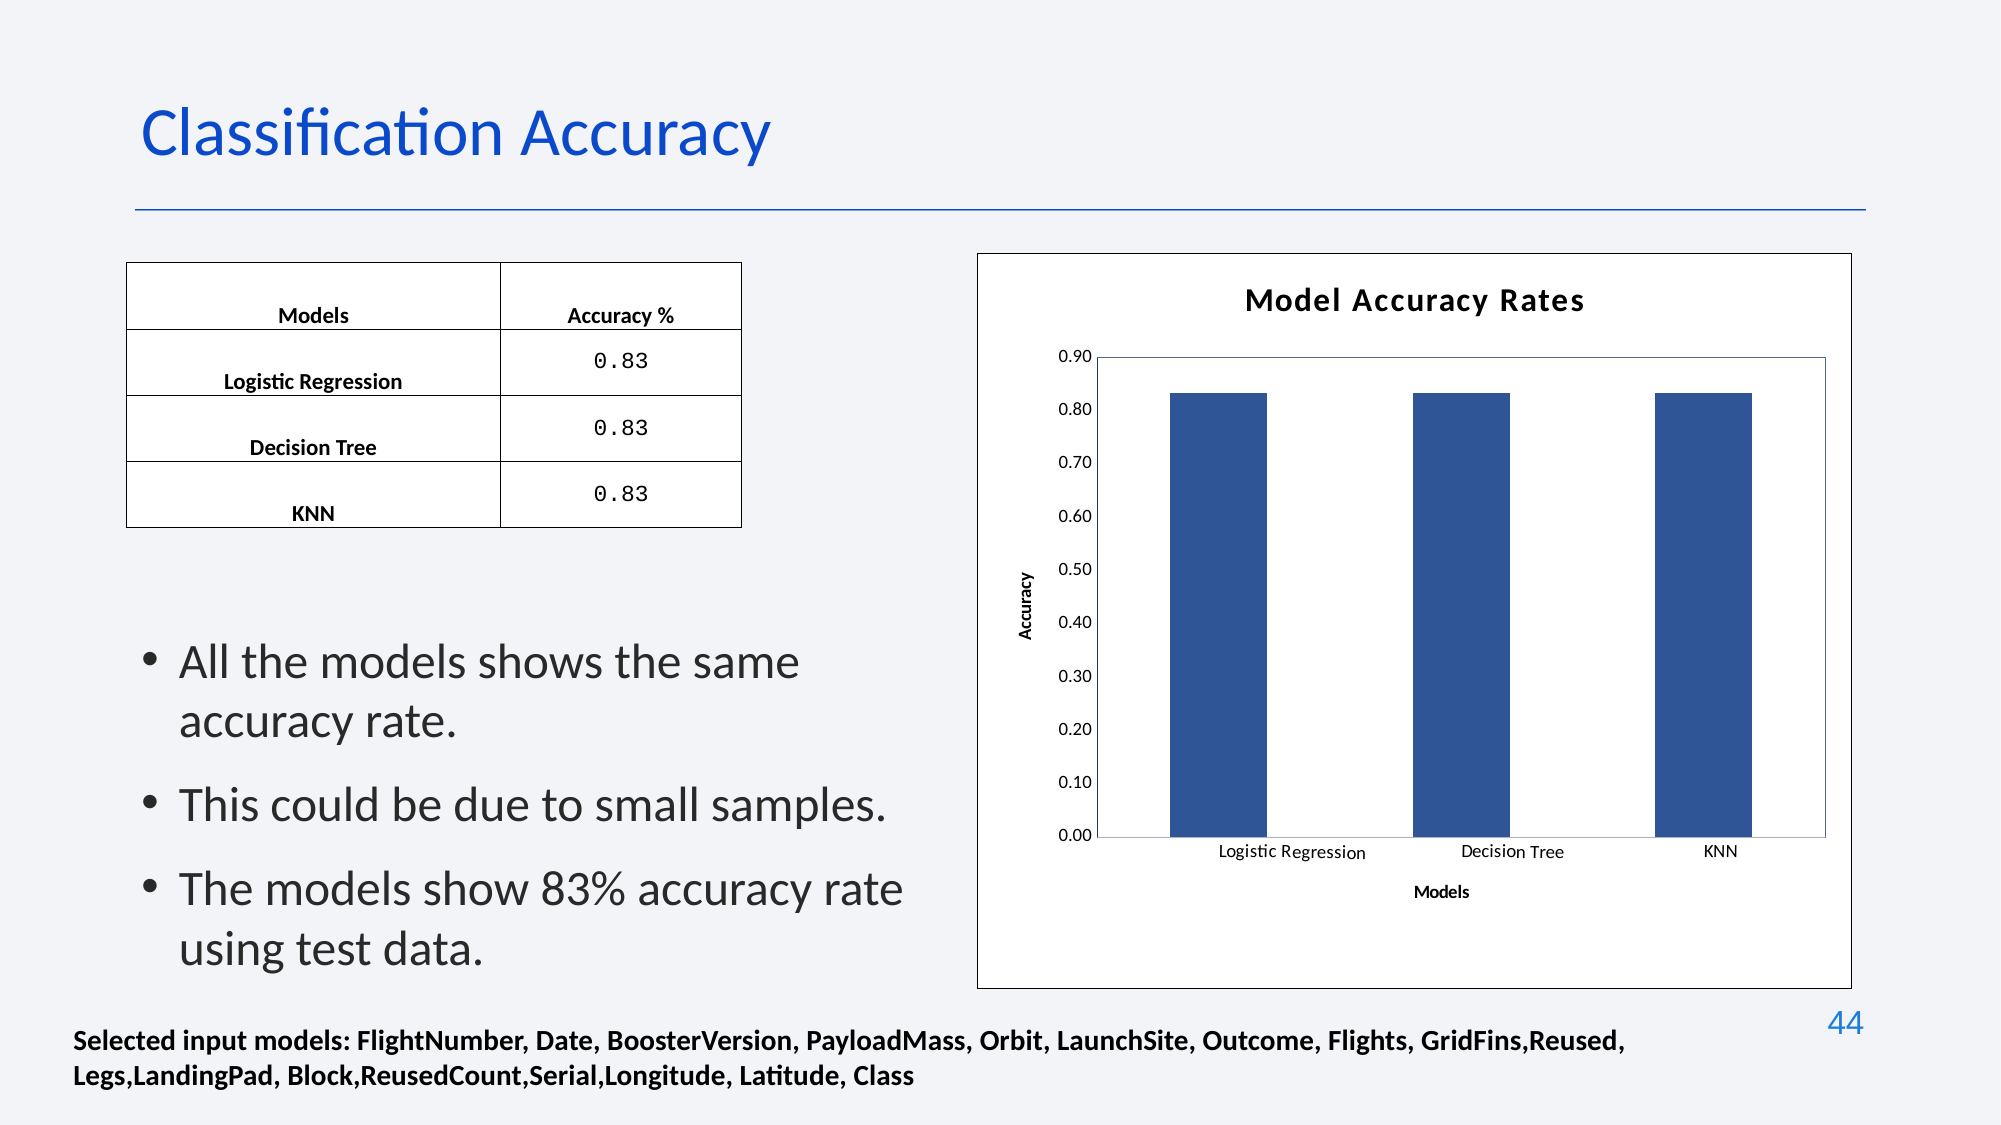

Classification Accuracy

### Chart: Model Accuracy Rates

| Category | Accuracy % |
|---|---|
| Logistic Regression | 0.833333333333333 |
| Decision Tree | 0.833333333333333 |
| KNN | 0.833333333333333 |
| Models | Accuracy % |
| --- | --- |
| Logistic Regression | 0.83 |
| Decision Tree | 0.83 |
| KNN | 0.83 |
All the models shows the same accuracy rate.
This could be due to small samples.
The models show 83% accuracy rate using test data.

44
Selected input models: FlightNumber, Date, BoosterVersion, PayloadMass, Orbit, LaunchSite, Outcome, Flights, GridFins,Reused, Legs,LandingPad, Block,ReusedCount,Serial,Longitude, Latitude, Class